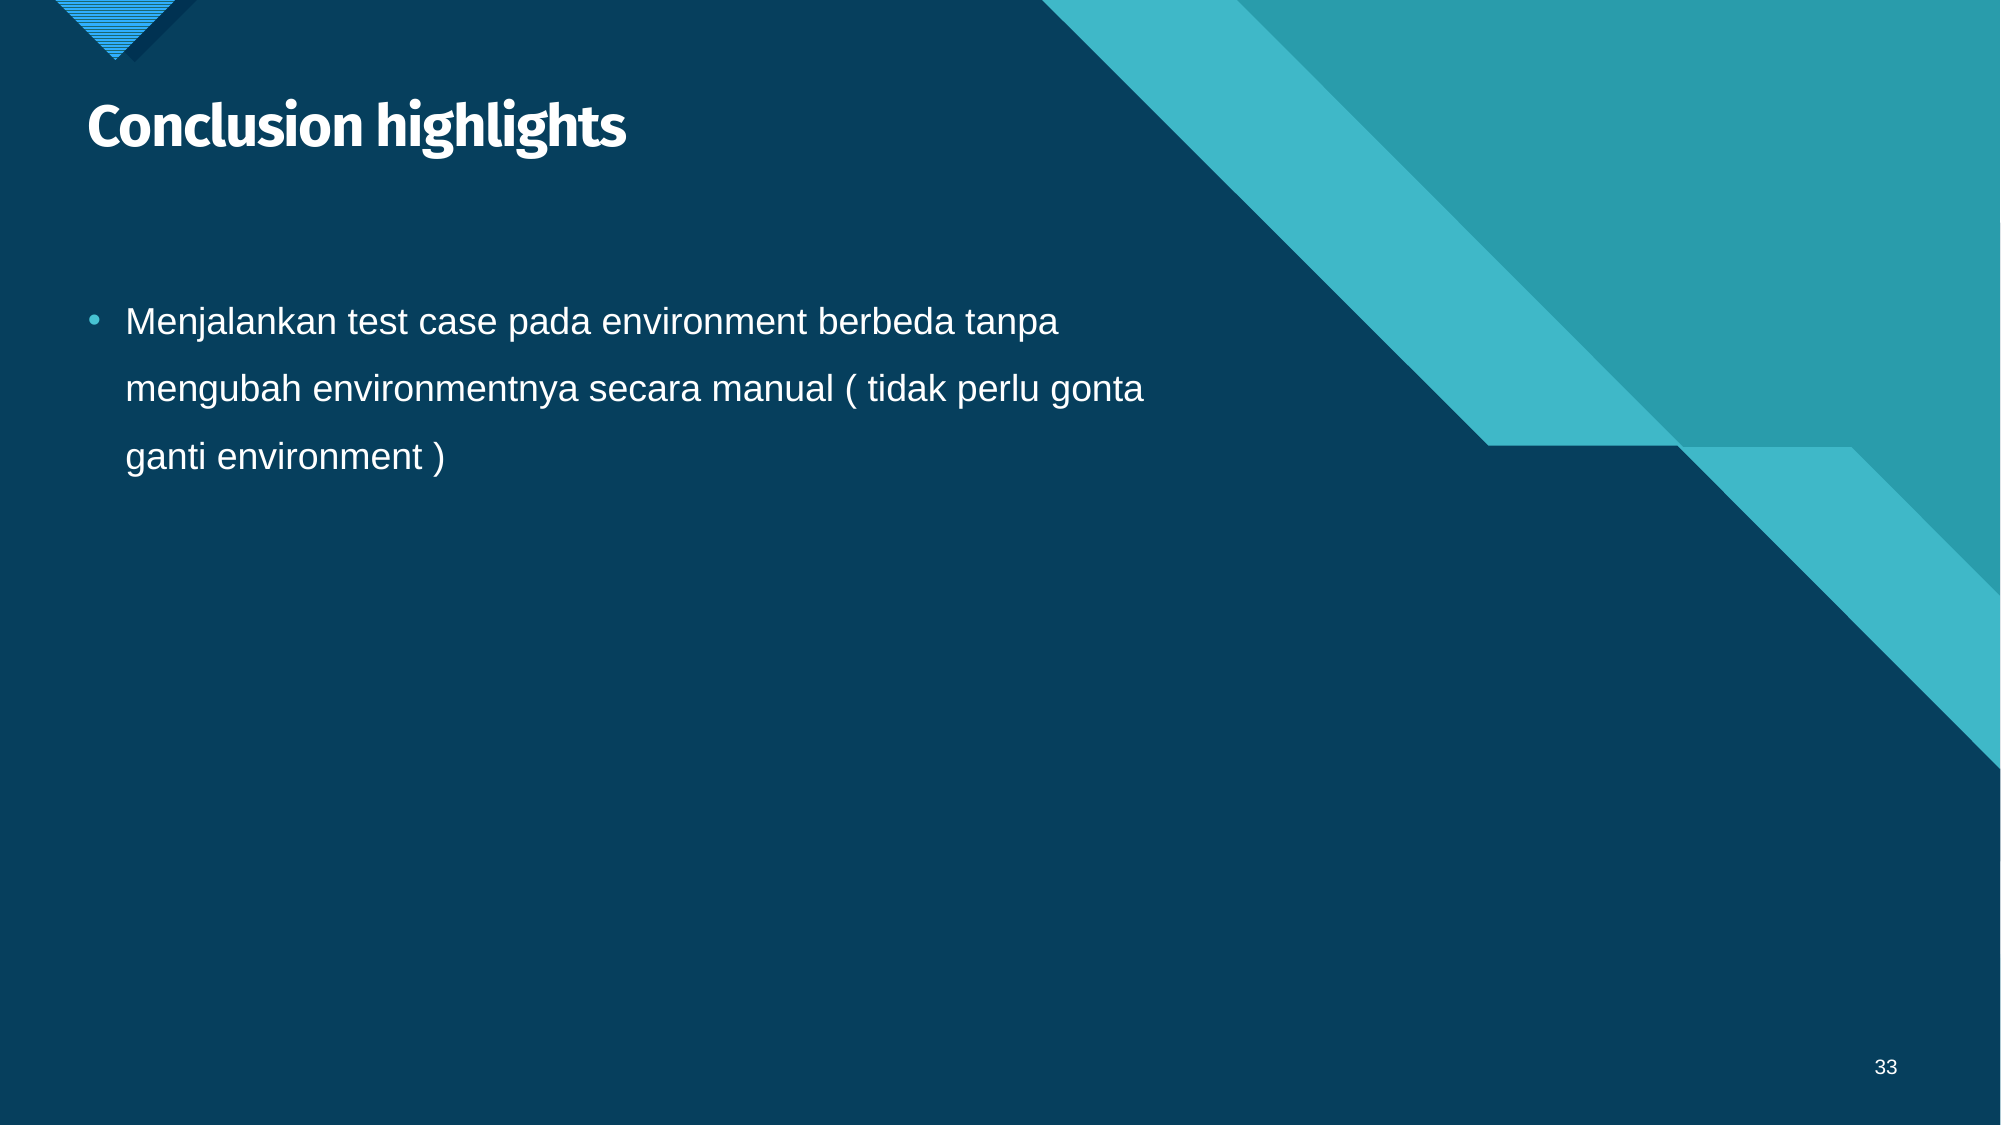

# Conclusion highlights
Menjalankan test case pada environment berbeda tanpa mengubah environmentnya secara manual ( tidak perlu gonta ganti environment )
33